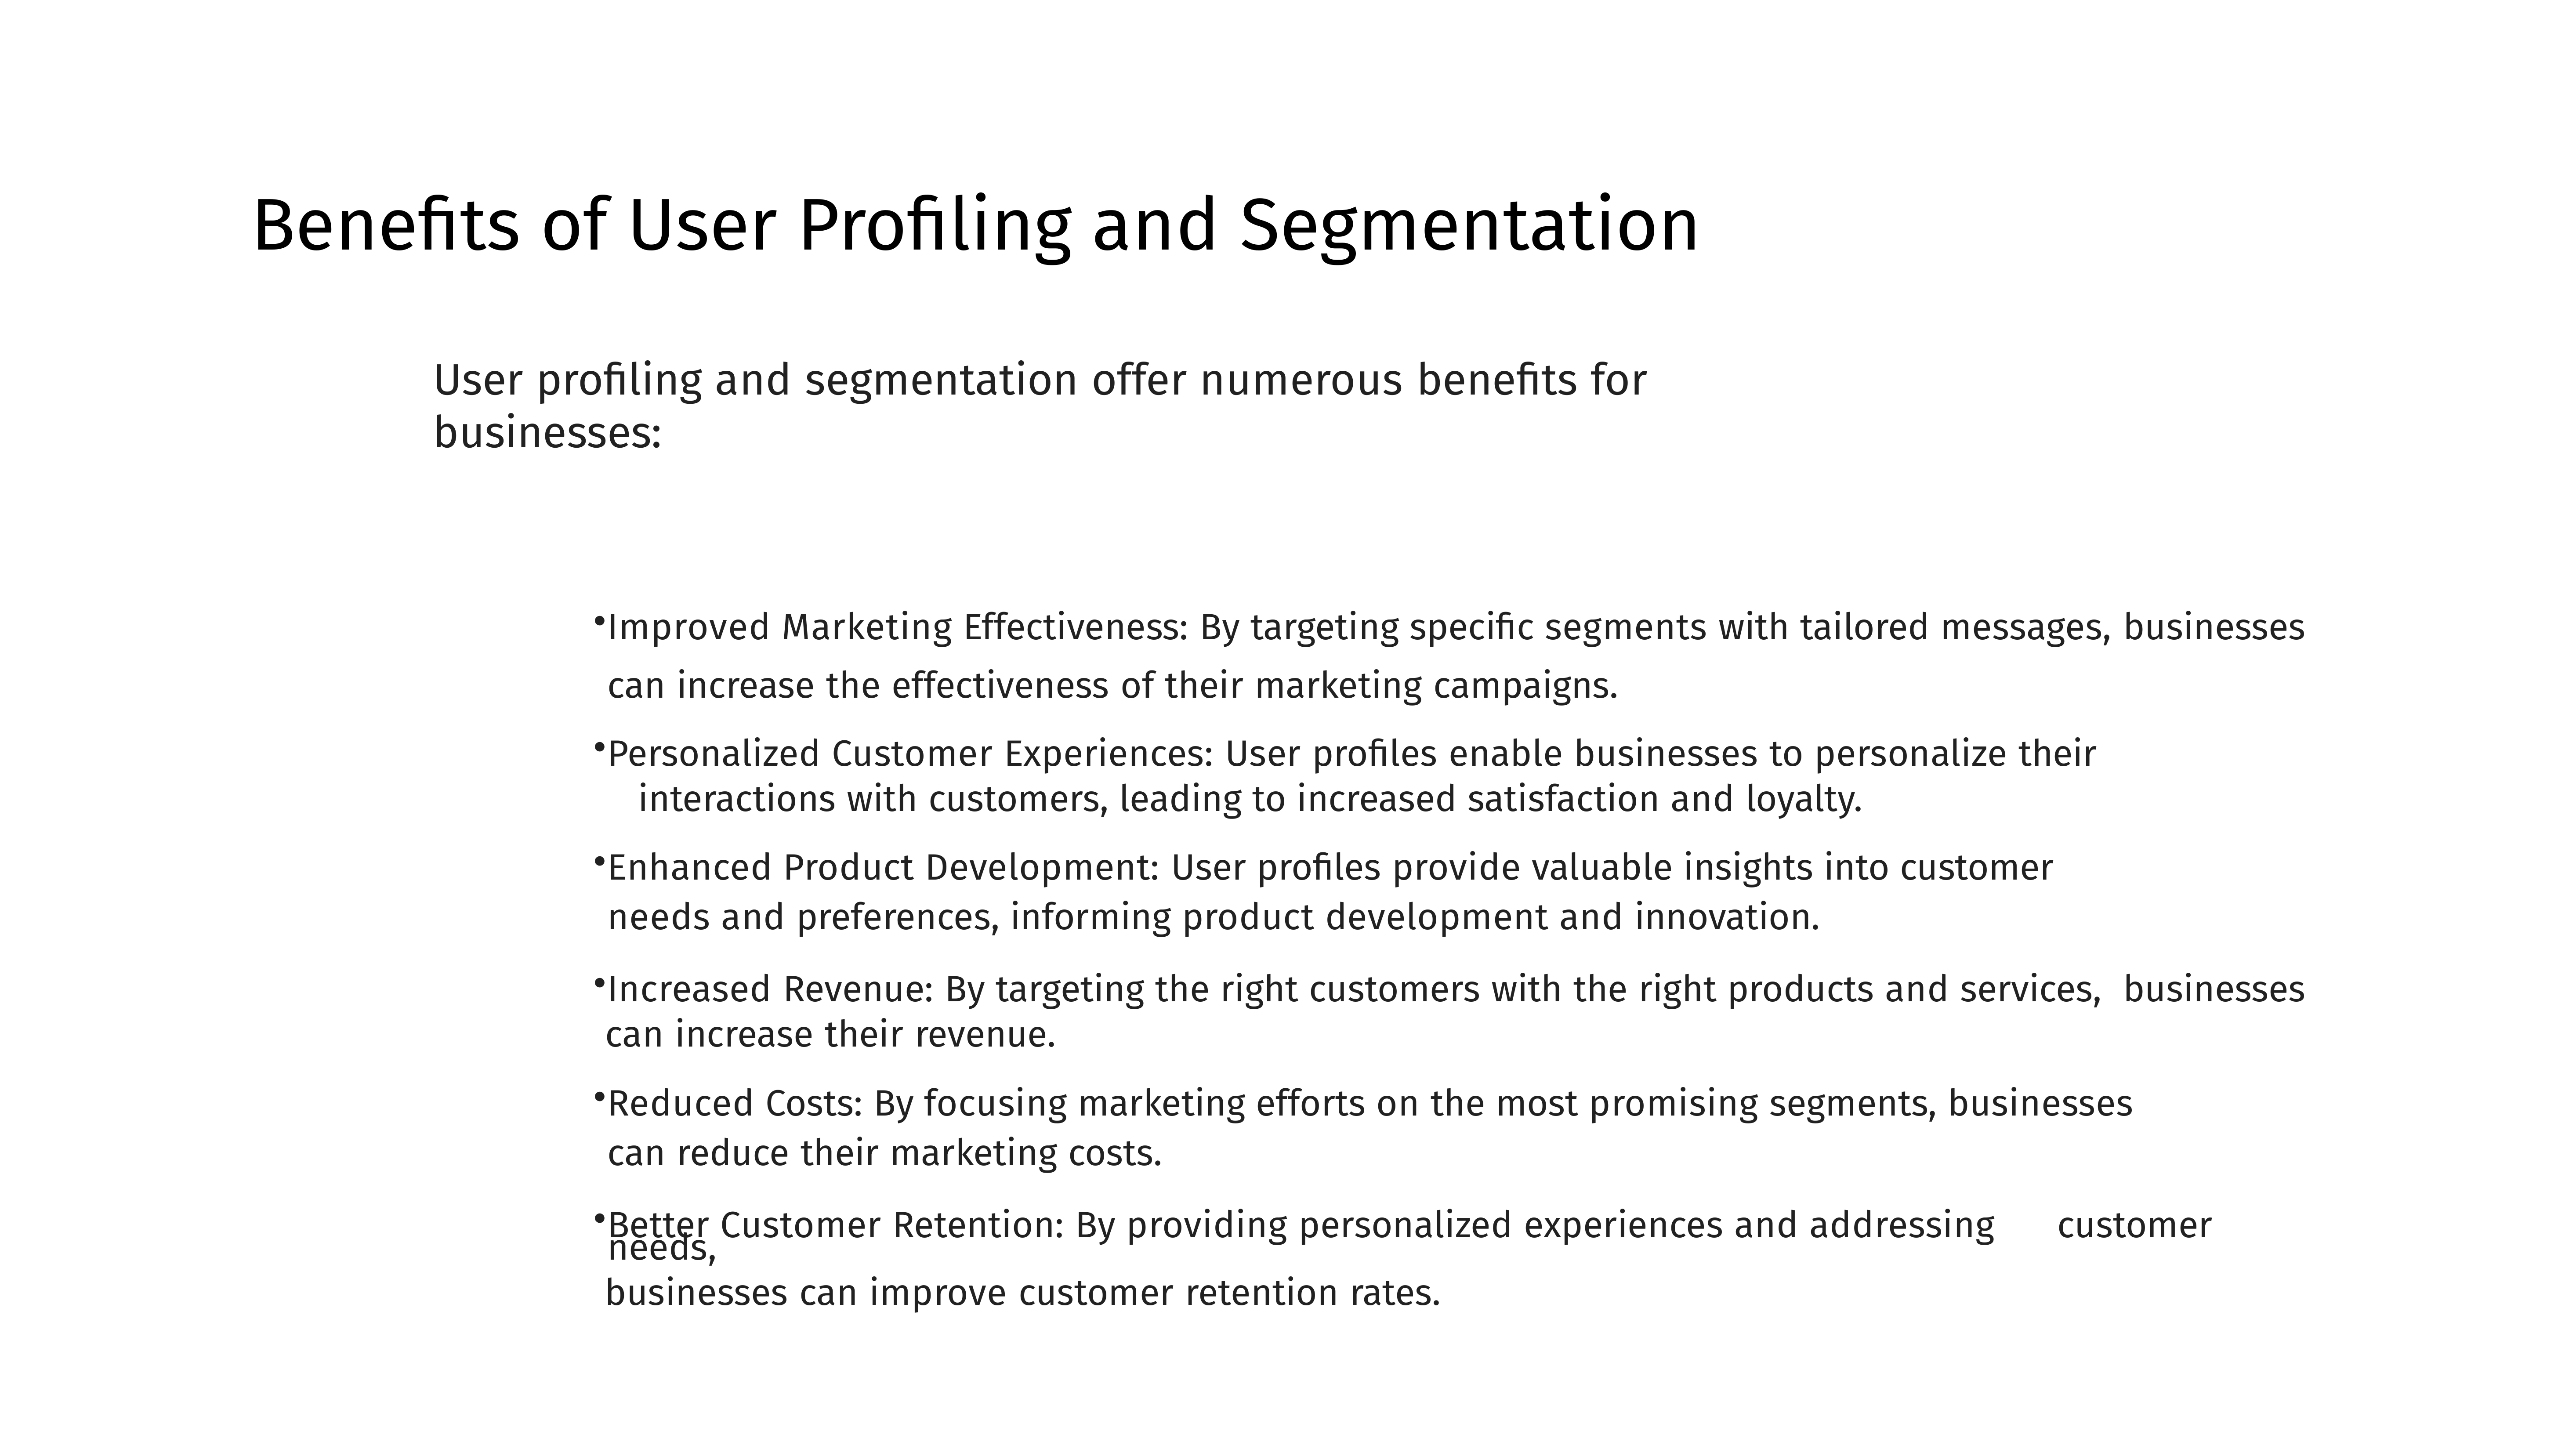

Benefits of User Profiling and Segmentation
User profiling and segmentation offer numerous benefits for businesses:

Improved Marketing Effectiveness: By targeting specific segments with tailored messages, 	businesses can increase the effectiveness of their marketing campaigns.

Personalized Customer Experiences: User profiles enable businesses to personalize their

 	interactions with customers, leading to increased satisfaction and loyalty.

Enhanced Product Development: User profiles provide valuable insights into customer
needs and preferences, informing product development and innovation.

Increased Revenue: By targeting the right customers with the right products and services, 	businesses

 can increase their revenue.

Reduced Costs: By focusing marketing efforts on the most promising segments, businesses
can reduce their marketing costs.

Better Customer Retention: By providing personalized experiences and addressing 	customer needs,

 businesses can improve customer retention rates.